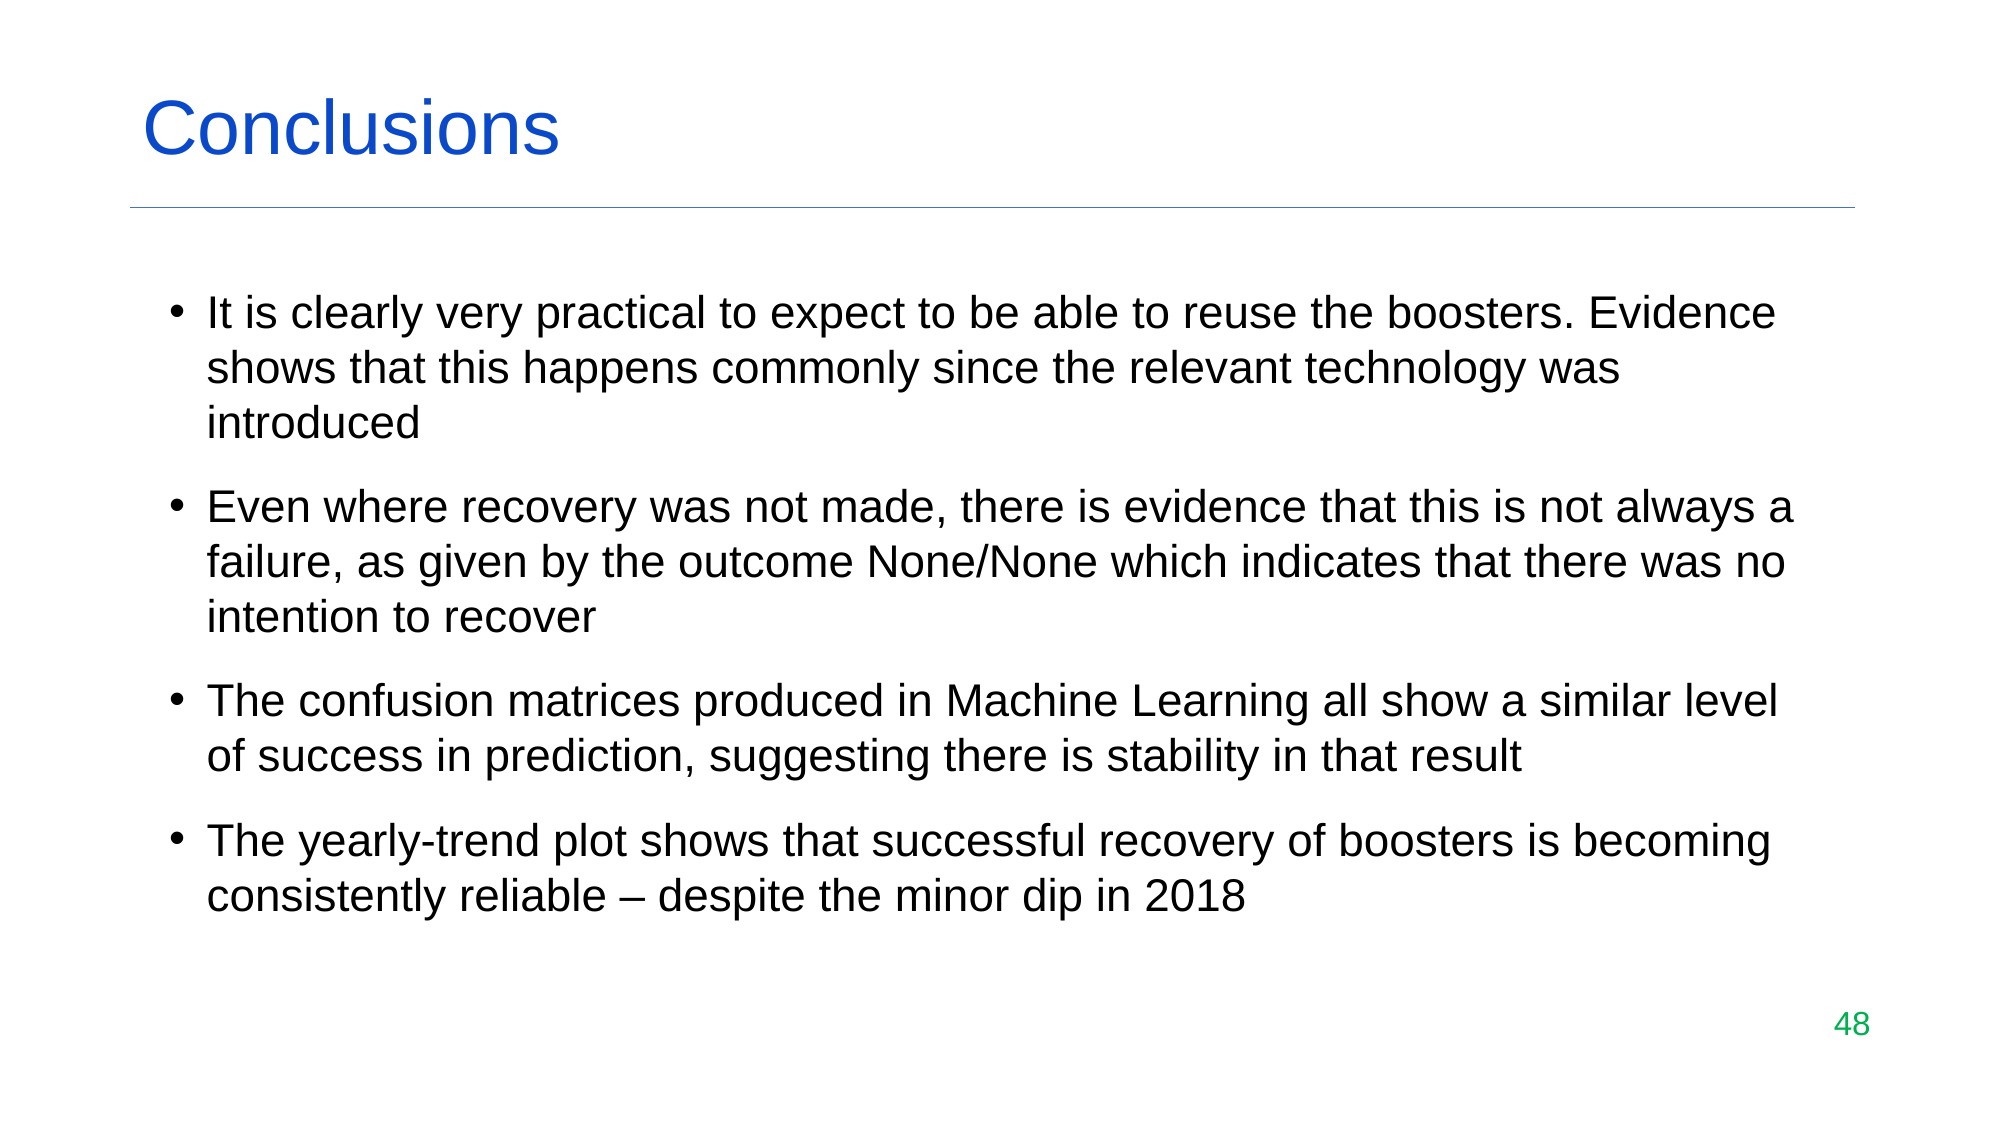

# Conclusions
It is clearly very practical to expect to be able to reuse the boosters. Evidence shows that this happens commonly since the relevant technology was introduced
Even where recovery was not made, there is evidence that this is not always a failure, as given by the outcome None/None which indicates that there was no intention to recover
The confusion matrices produced in Machine Learning all show a similar level of success in prediction, suggesting there is stability in that result
The yearly-trend plot shows that successful recovery of boosters is becoming consistently reliable – despite the minor dip in 2018